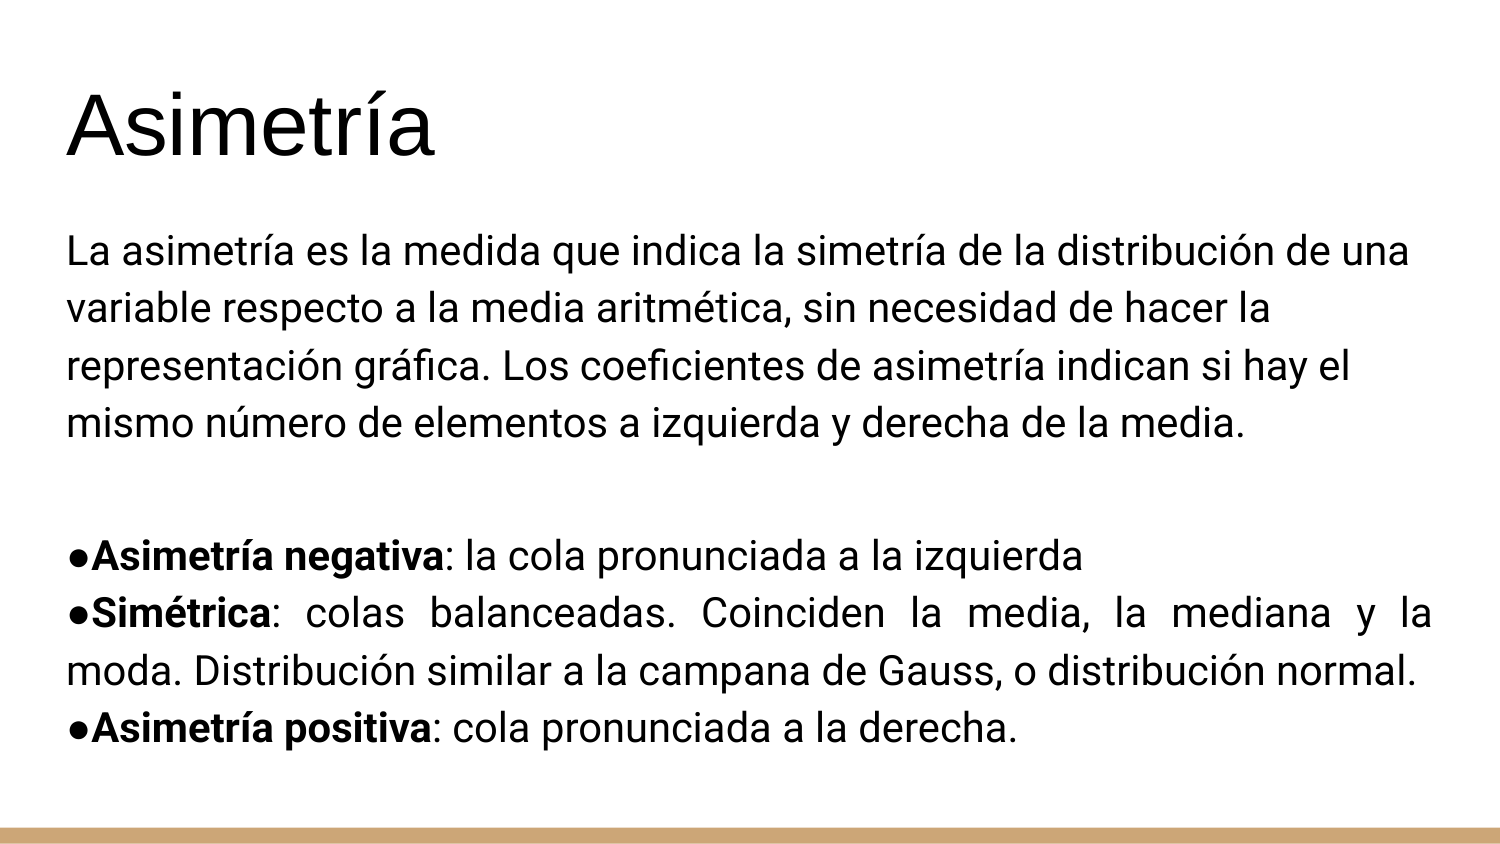

# Asimetría
La asimetría es la medida que indica la simetría de la distribución de una variable respecto a la media aritmética, sin necesidad de hacer la representación gráfica. Los coeficientes de asimetría indican si hay el mismo número de elementos a izquierda y derecha de la media.
●Asimetría negativa: la cola pronunciada a la izquierda
●Simétrica: colas balanceadas. Coinciden la media, la mediana y la moda. Distribución similar a la campana de Gauss, o distribución normal.
●Asimetría positiva: cola pronunciada a la derecha.